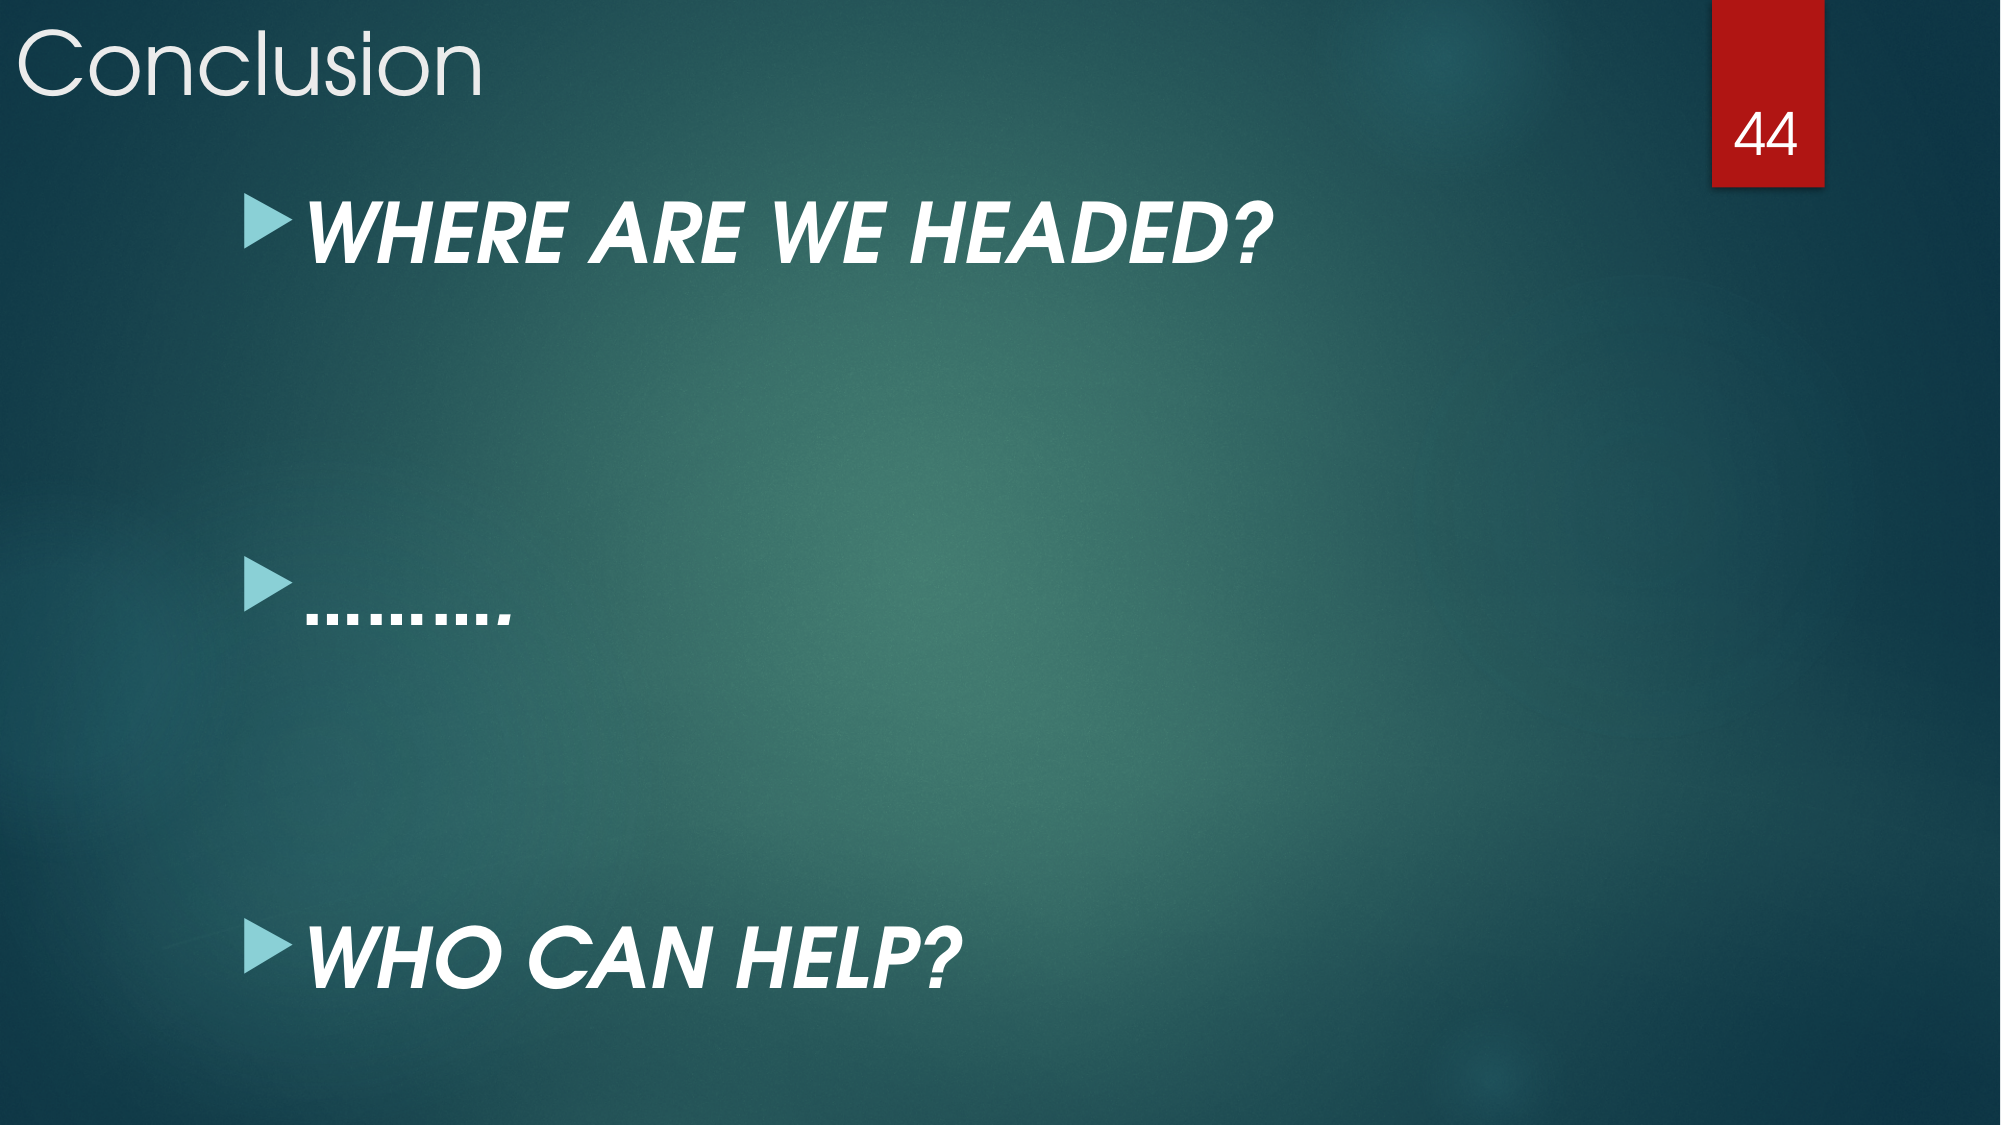

# Conclusion
44
WHERE ARE WE HEADED?

……….

WHO CAN HELP?